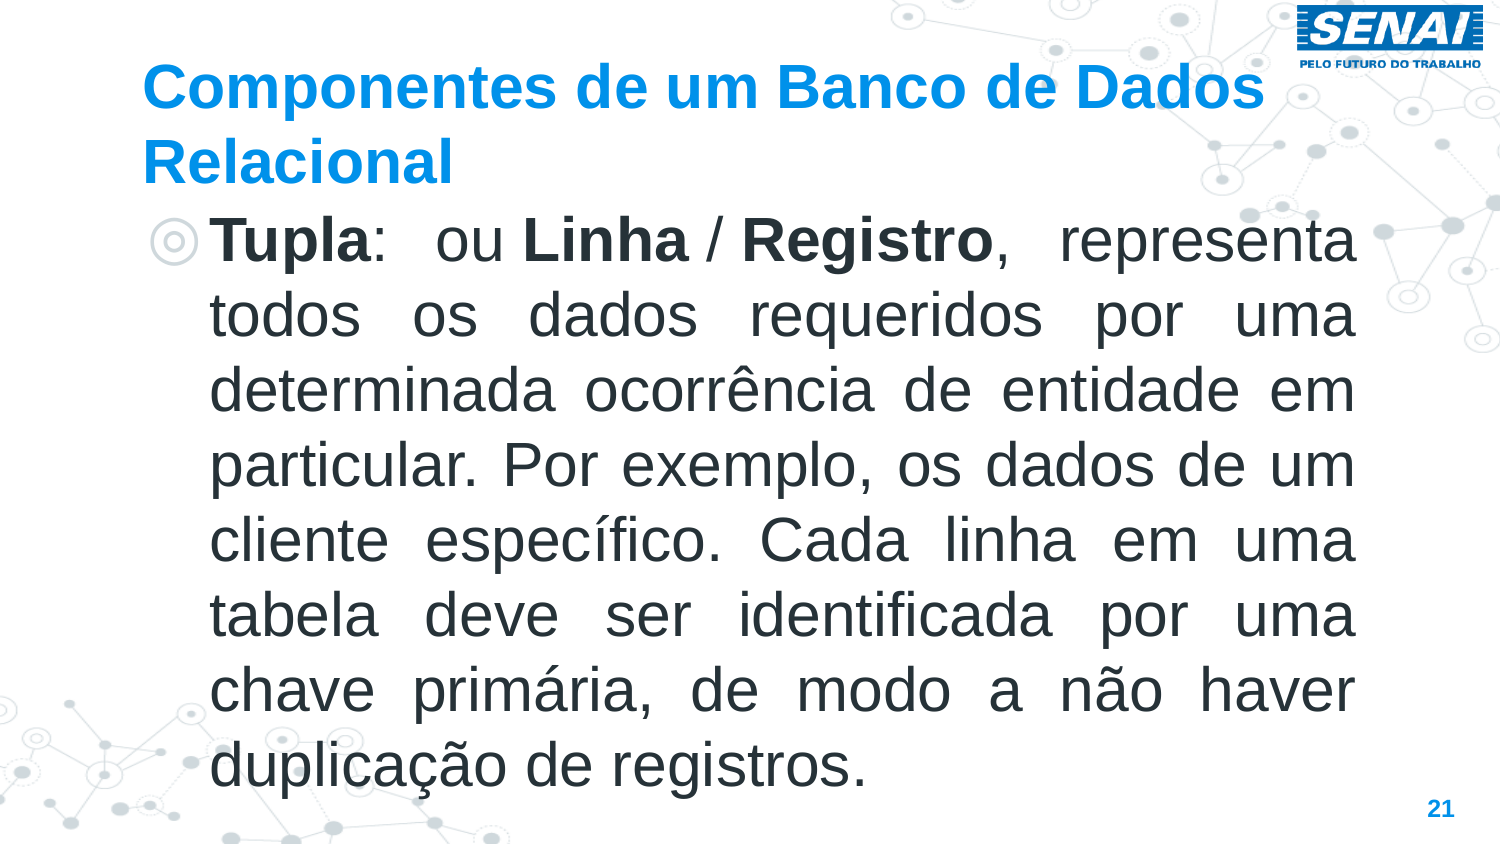

# Componentes de um Banco de Dados Relacional
Tupla: ou Linha / Registro, representa todos os dados requeridos por uma determinada ocorrência de entidade em particular. Por exemplo, os dados de um cliente específico. Cada linha em uma tabela deve ser identificada por uma chave primária, de modo a não haver duplicação de registros.

21